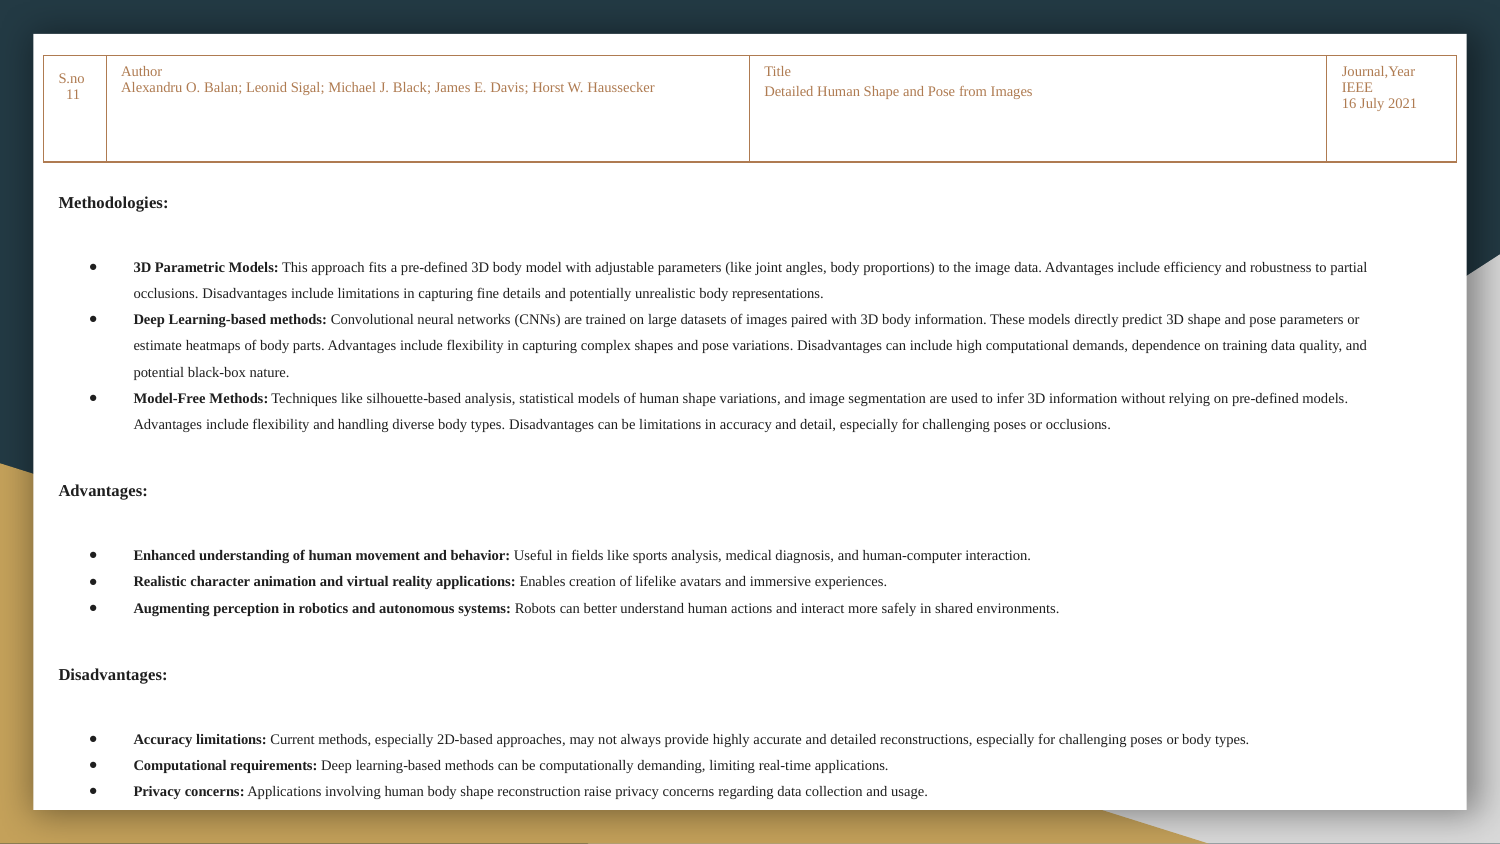

| S.no 11 | Author Alexandru O. Balan; Leonid Sigal; Michael J. Black; James E. Davis; Horst W. Haussecker | Title Detailed Human Shape and Pose from Images | Journal,Year IEEE 16 July 2021 |
| --- | --- | --- | --- |
Methodologies:
3D Parametric Models: This approach fits a pre-defined 3D body model with adjustable parameters (like joint angles, body proportions) to the image data. Advantages include efficiency and robustness to partial occlusions. Disadvantages include limitations in capturing fine details and potentially unrealistic body representations.
Deep Learning-based methods: Convolutional neural networks (CNNs) are trained on large datasets of images paired with 3D body information. These models directly predict 3D shape and pose parameters or estimate heatmaps of body parts. Advantages include flexibility in capturing complex shapes and pose variations. Disadvantages can include high computational demands, dependence on training data quality, and potential black-box nature.
Model-Free Methods: Techniques like silhouette-based analysis, statistical models of human shape variations, and image segmentation are used to infer 3D information without relying on pre-defined models. Advantages include flexibility and handling diverse body types. Disadvantages can be limitations in accuracy and detail, especially for challenging poses or occlusions.
Advantages:
Enhanced understanding of human movement and behavior: Useful in fields like sports analysis, medical diagnosis, and human-computer interaction.
Realistic character animation and virtual reality applications: Enables creation of lifelike avatars and immersive experiences.
Augmenting perception in robotics and autonomous systems: Robots can better understand human actions and interact more safely in shared environments.
Disadvantages:
Accuracy limitations: Current methods, especially 2D-based approaches, may not always provide highly accurate and detailed reconstructions, especially for challenging poses or body types.
Computational requirements: Deep learning-based methods can be computationally demanding, limiting real-time applications.
Privacy concerns: Applications involving human body shape reconstruction raise privacy concerns regarding data collection and usage.